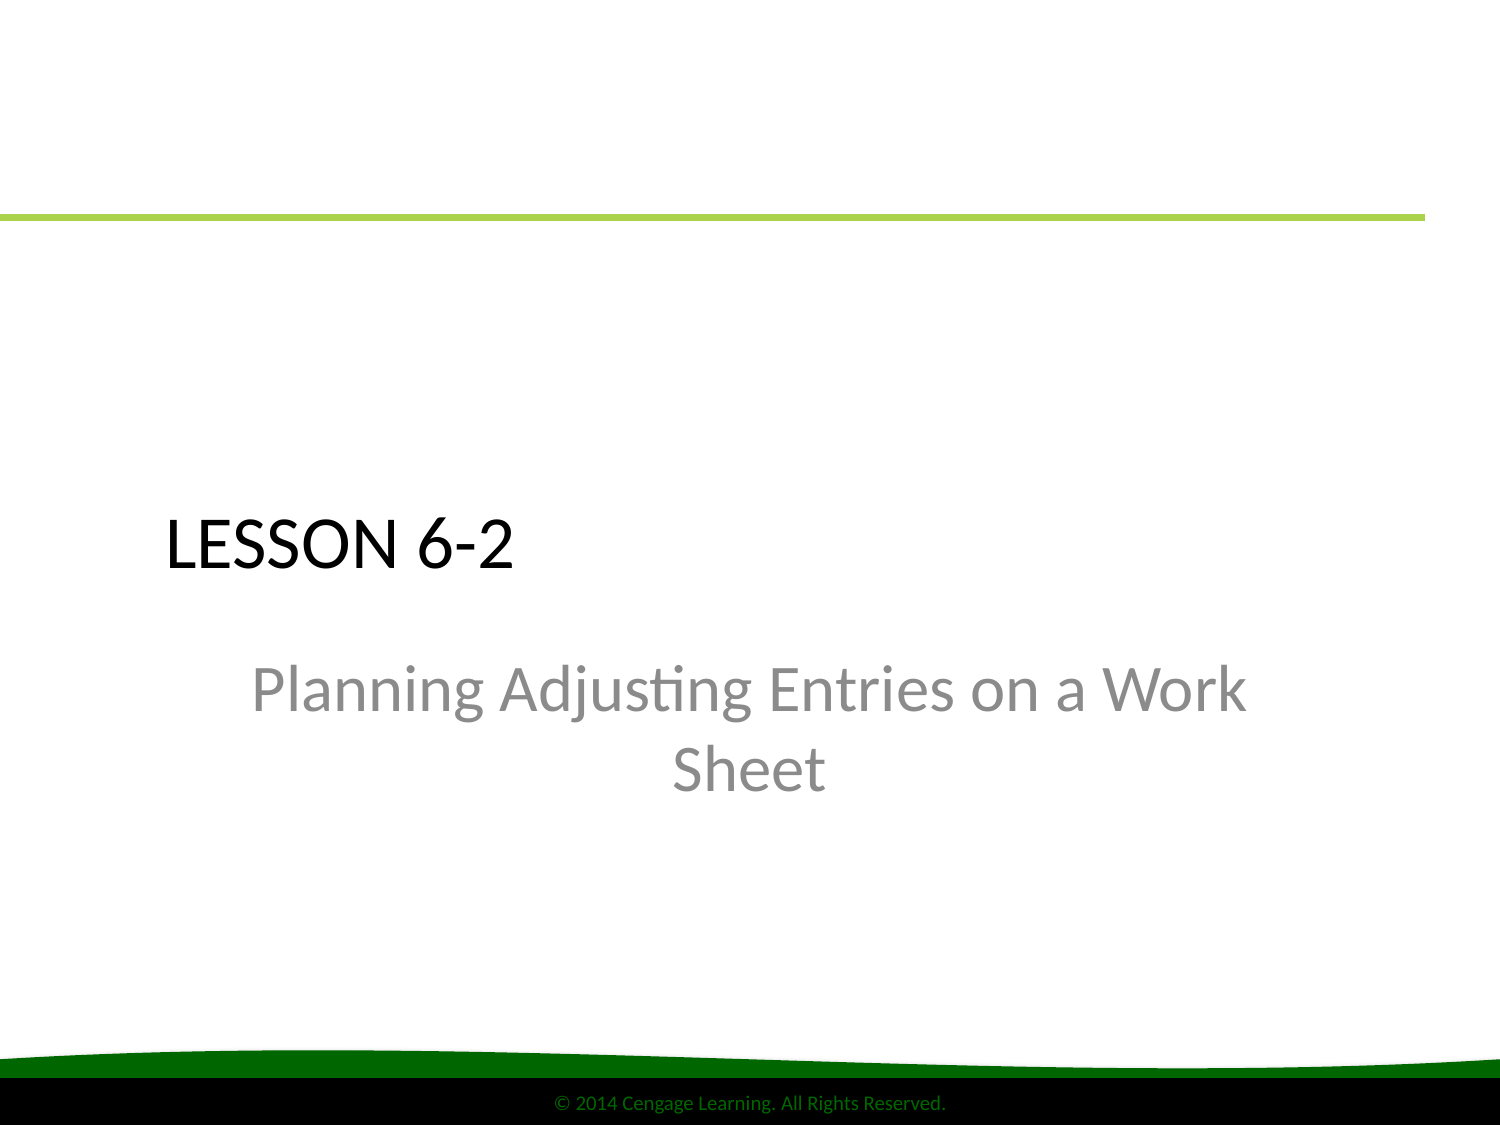

# LESSON 6-2
Planning Adjusting Entries on a Work Sheet